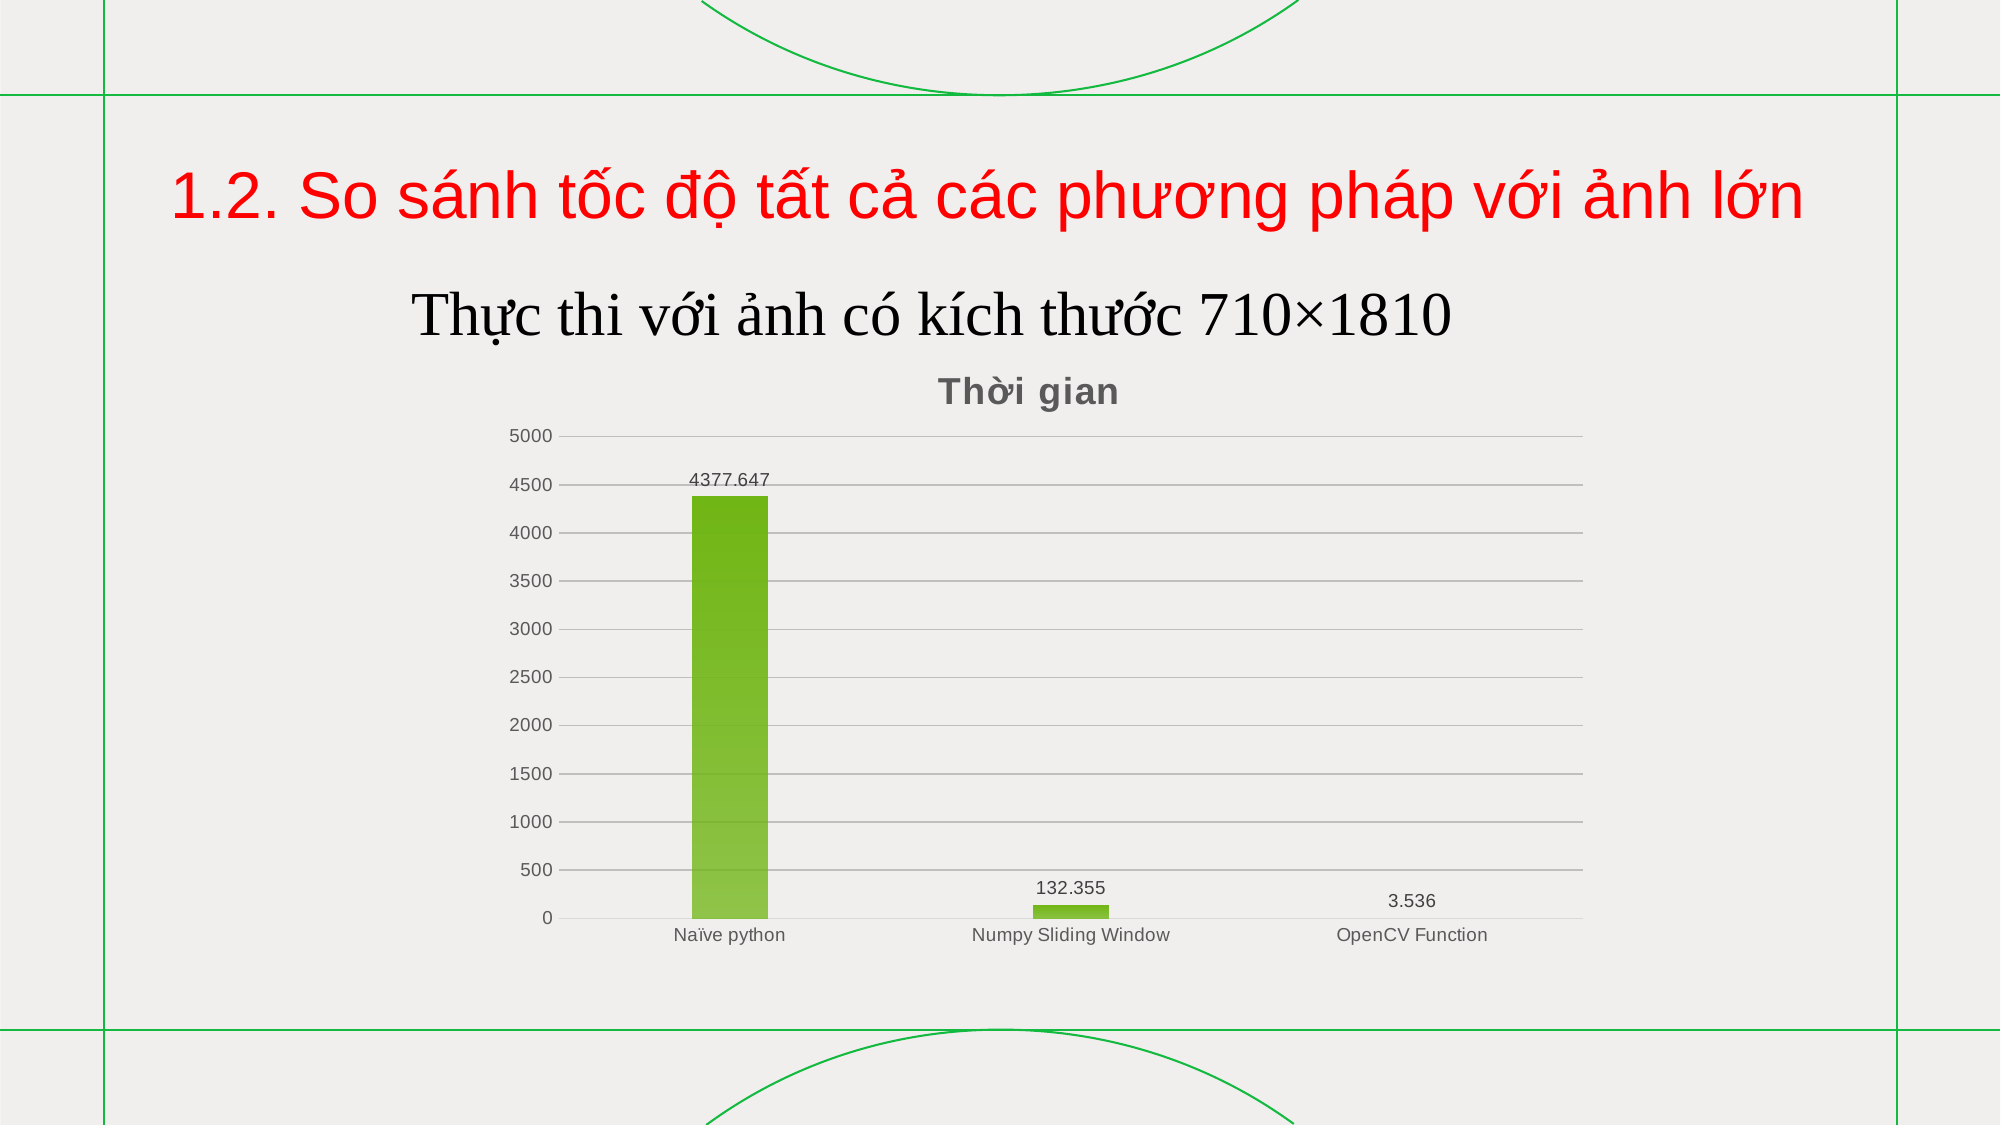

# 1.2. So sánh tốc độ tất cả các phương pháp với ảnh lớn
Thực thi với ảnh có kích thước 710×1810

### Chart:

| Category | Thời gian |
|---|---|
| Naïve python | 4377.647 |
| Numpy Sliding Window | 132.355 |
| OpenCV Function | 3.536 |